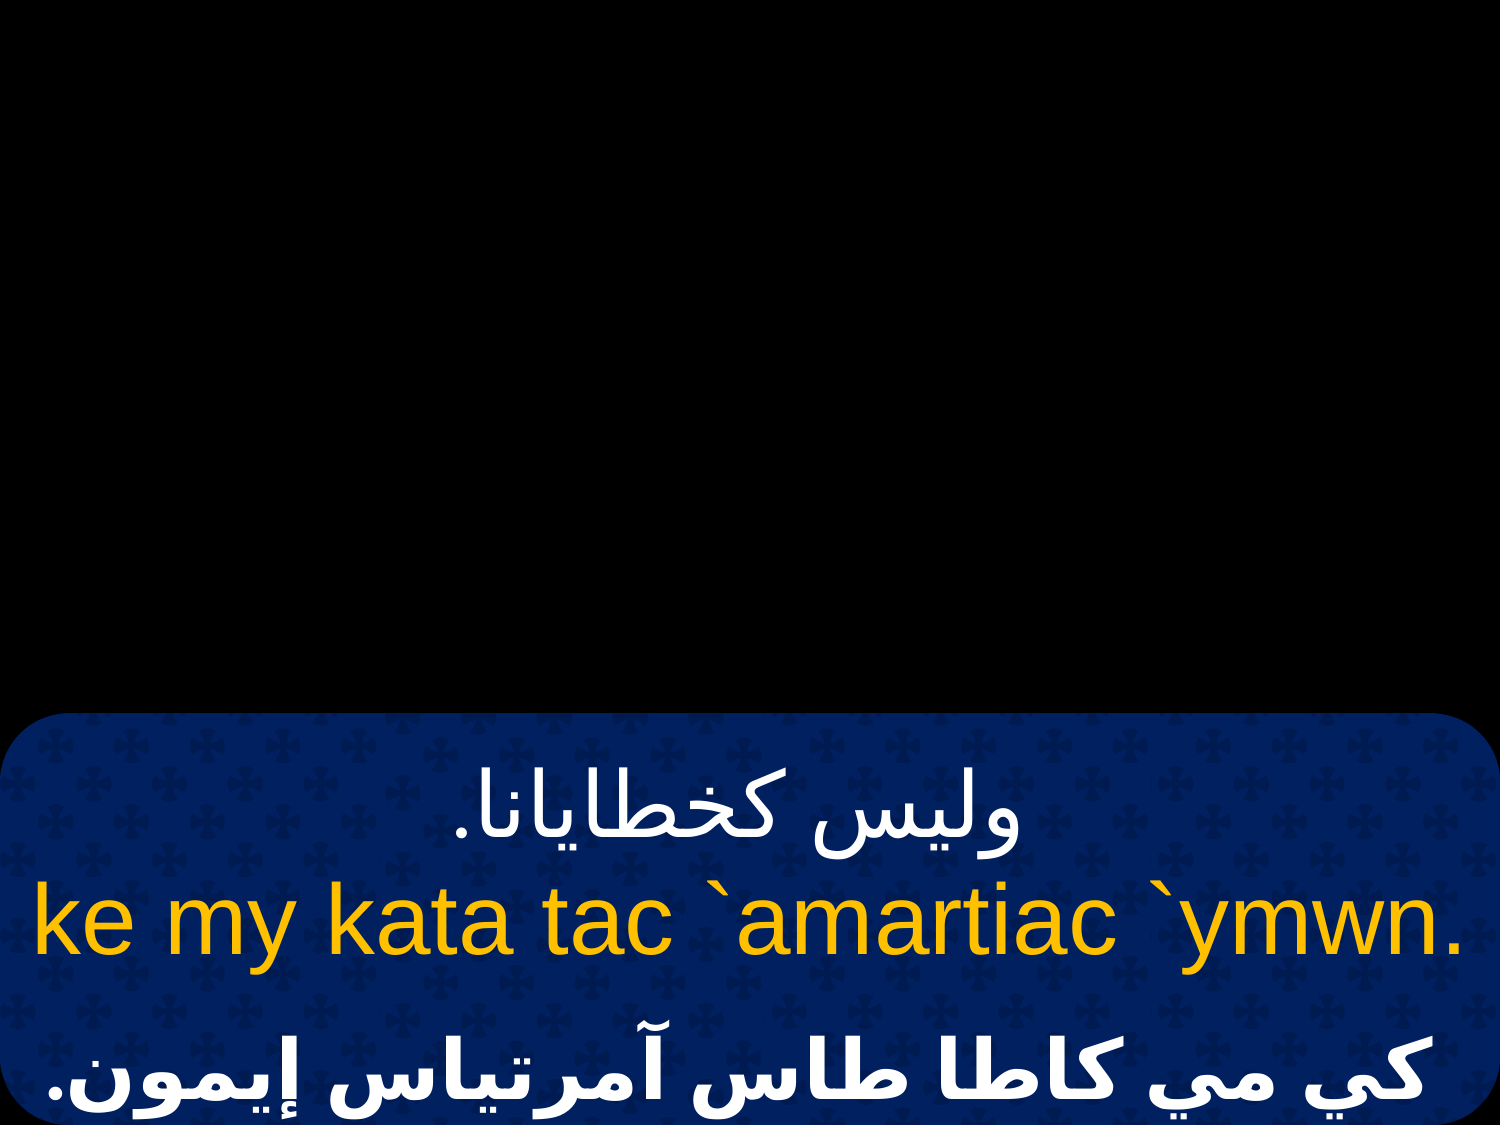

# وليس كخطايانا.
ke my kata tac `amartiac `ymwn.
 كي مي كاطا طاس آمرتياس إيمون.